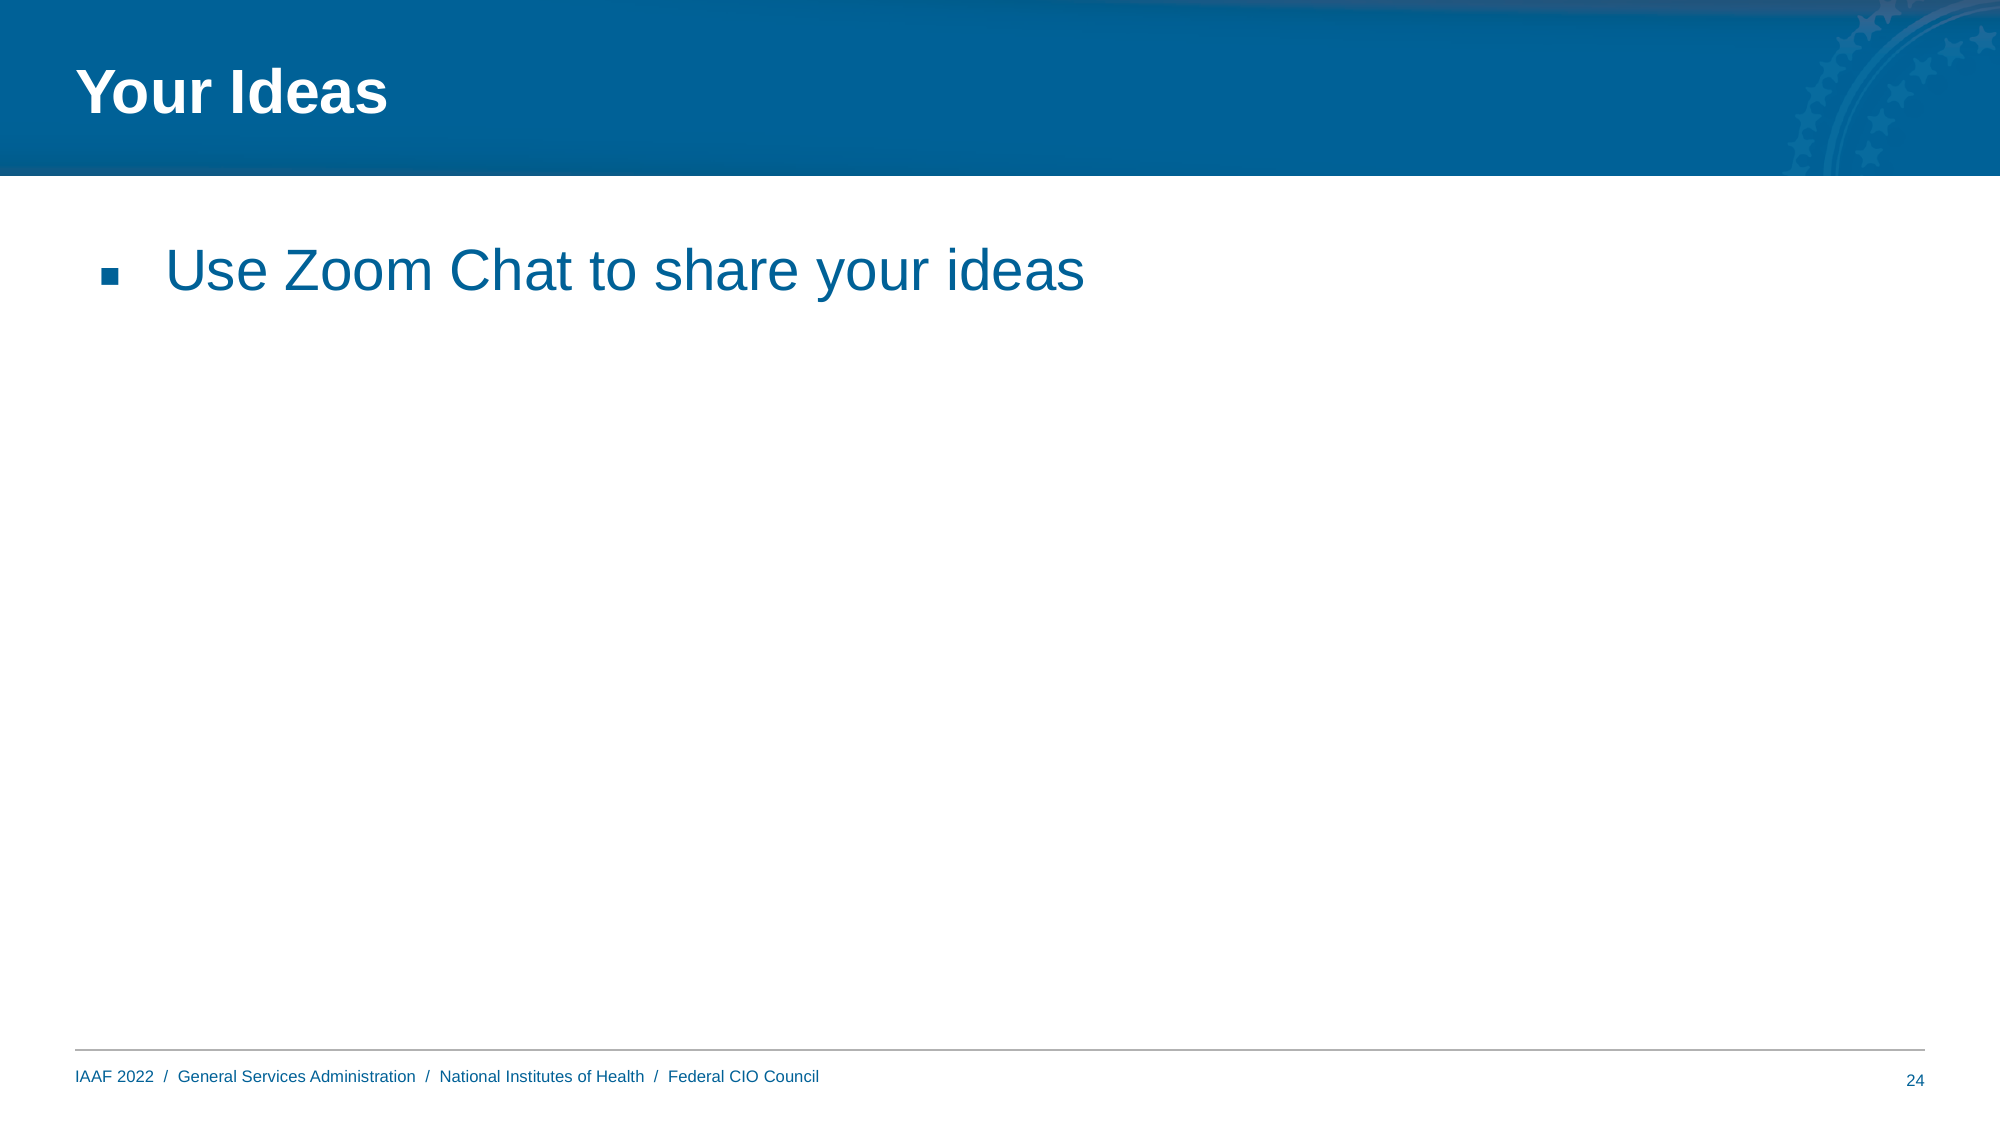

# Your Ideas
Use Zoom Chat to share your ideas
24